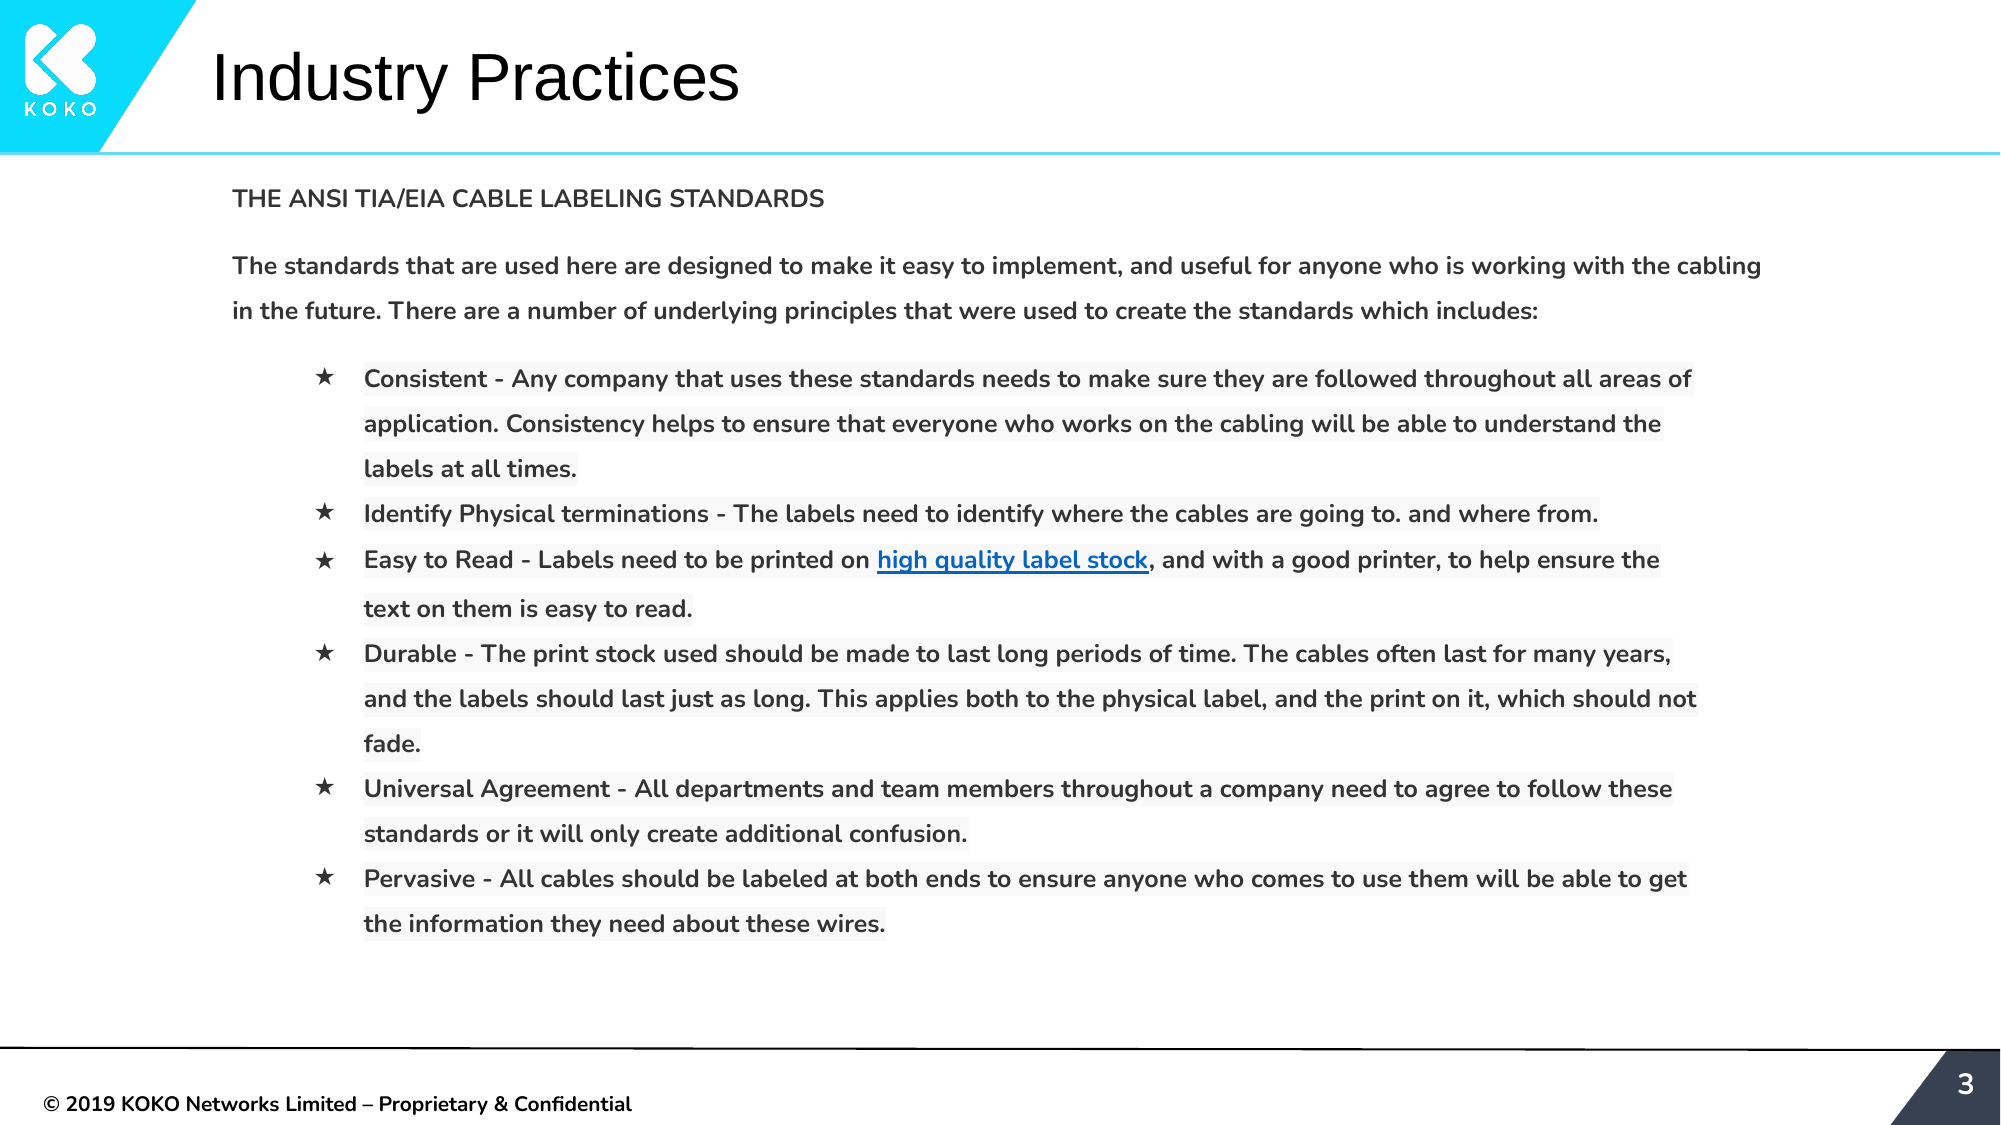

# Industry Practices
THE ANSI TIA/EIA CABLE LABELING STANDARDS
The standards that are used here are designed to make it easy to implement, and useful for anyone who is working with the cabling in the future. There are a number of underlying principles that were used to create the standards which includes:
Consistent - Any company that uses these standards needs to make sure they are followed throughout all areas of application. Consistency helps to ensure that everyone who works on the cabling will be able to understand the labels at all times.
Identify Physical terminations - The labels need to identify where the cables are going to. and where from.
Easy to Read - Labels need to be printed on high quality label stock, and with a good printer, to help ensure the text on them is easy to read.
Durable - The print stock used should be made to last long periods of time. The cables often last for many years, and the labels should last just as long. This applies both to the physical label, and the print on it, which should not fade.
Universal Agreement - All departments and team members throughout a company need to agree to follow these standards or it will only create additional confusion.
Pervasive - All cables should be labeled at both ends to ensure anyone who comes to use them will be able to get the information they need about these wires.

3